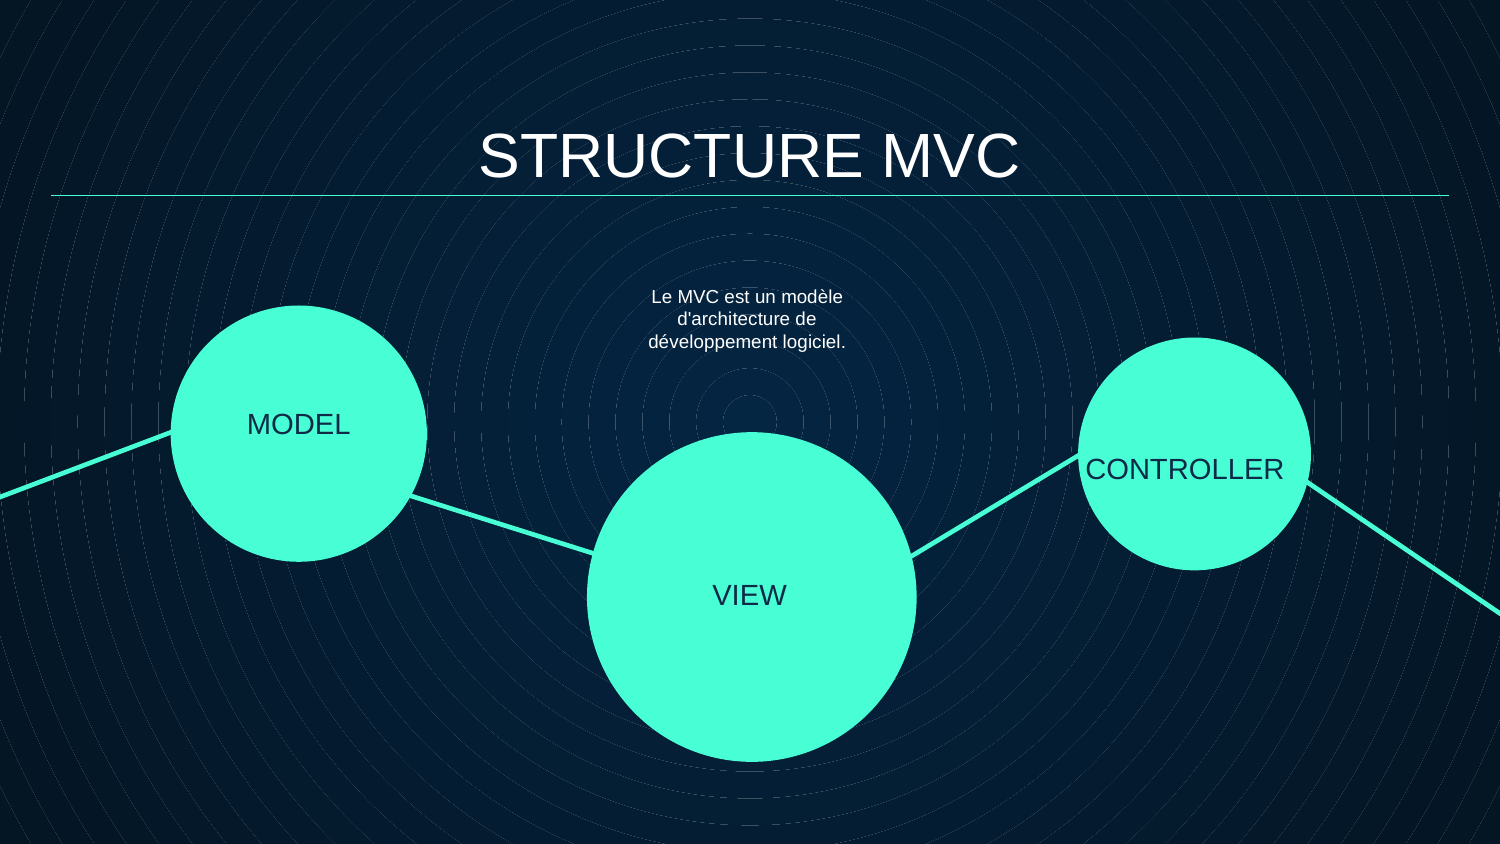

# STRUCTURE MVC
Le MVC est un modèle d'architecture de développement logiciel.

MODEL

CONTROLLER
VIEW